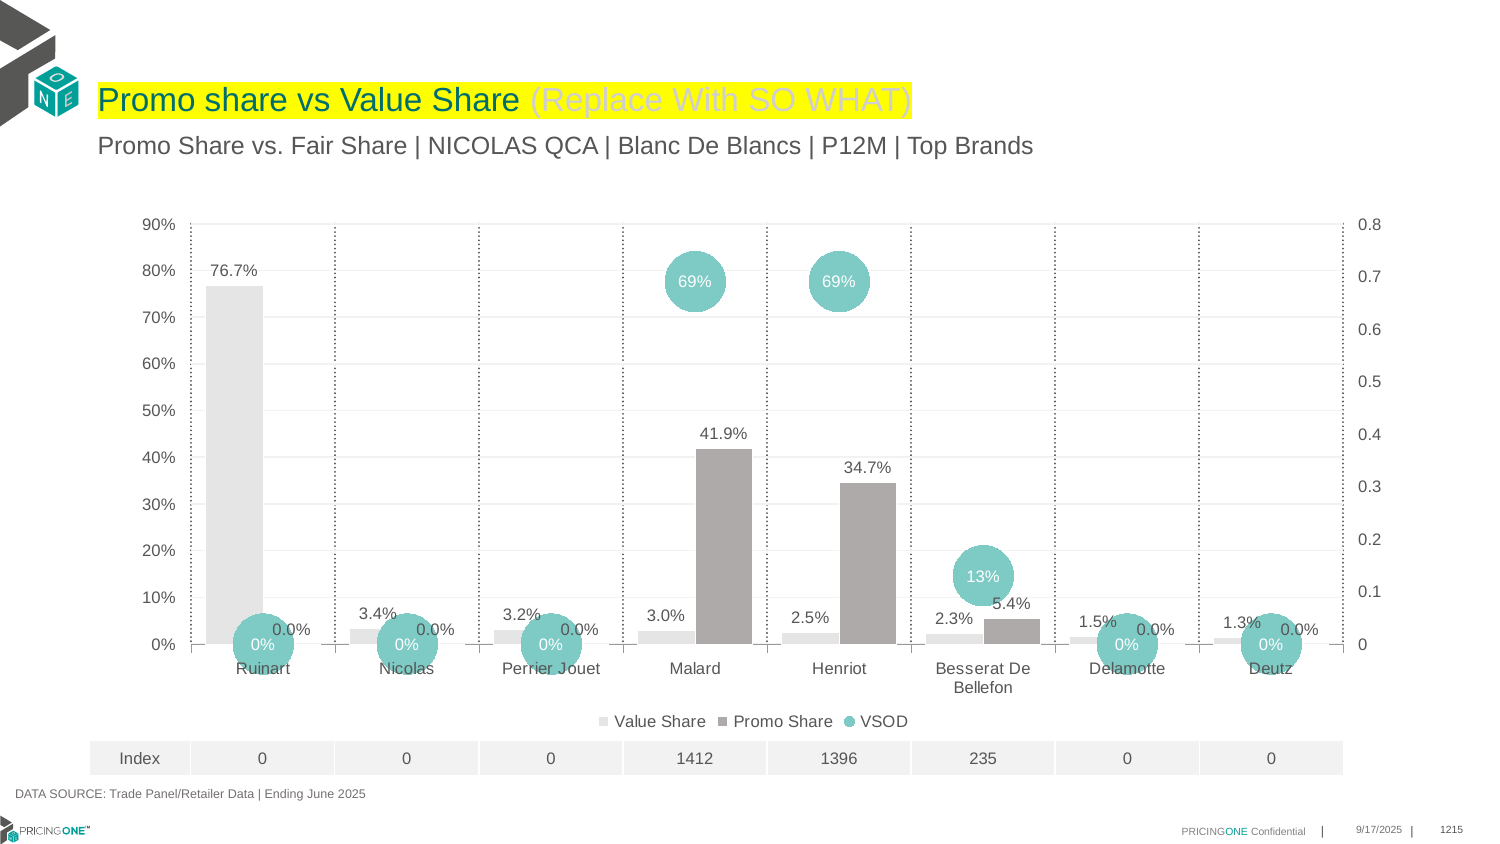

# Promo share vs Value Share (Replace With SO WHAT)
Promo Share vs. Fair Share | NICOLAS QCA | Blanc De Blancs | P12M | Top Brands

### Chart

| Category | Value Share | Promo Share | VSOD |
|---|---|---|---|
| Ruinart | 0.7671889677822283 | 0.0 | 0.0 |
| Nicolas | 0.033651021640736814 | 0.0 | 0.0 |
| Perrier Jouet | 0.03199038601032804 | 0.0 | 0.0 |
| Malard | 0.02963010215892921 | 0.41851264102954283 | 0.69 |
| Henriot | 0.024839569634032537 | 0.3467533314493163 | 0.69 |
| Besserat De Bellefon | 0.022994761898392557 | 0.05399882611247581 | 0.13 |
| Delamotte | 0.015345960611862948 | 0.0 | 0.0 |
| Deutz | 0.013185282282334808 | 0.0 | 0.0 |
| Index | 0 | 0 | 0 | 1412 | 1396 | 235 | 0 | 0 |
| --- | --- | --- | --- | --- | --- | --- | --- | --- |
DATA SOURCE: Trade Panel/Retailer Data | Ending June 2025

9/17/2025
1215